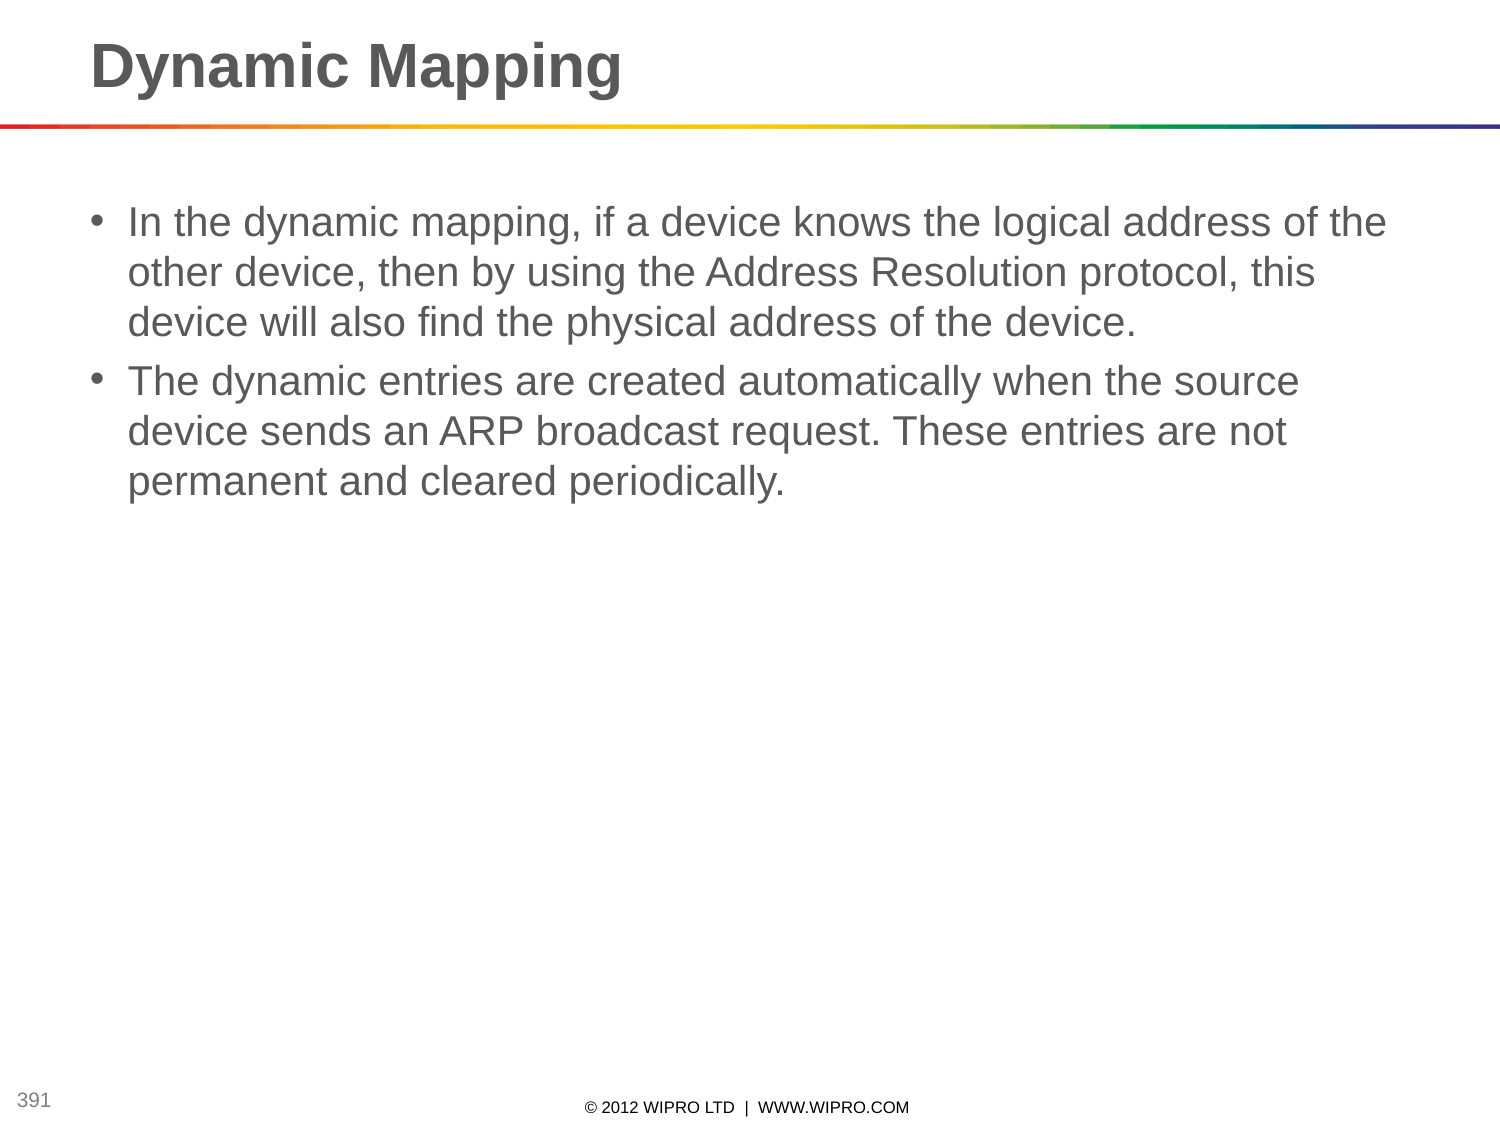

# Dynamic Mapping
In the dynamic mapping, if a device knows the logical address of the other device, then by using the Address Resolution protocol, this device will also find the physical address of the device.
The dynamic entries are created automatically when the source device sends an ARP broadcast request. These entries are not permanent and cleared periodically.